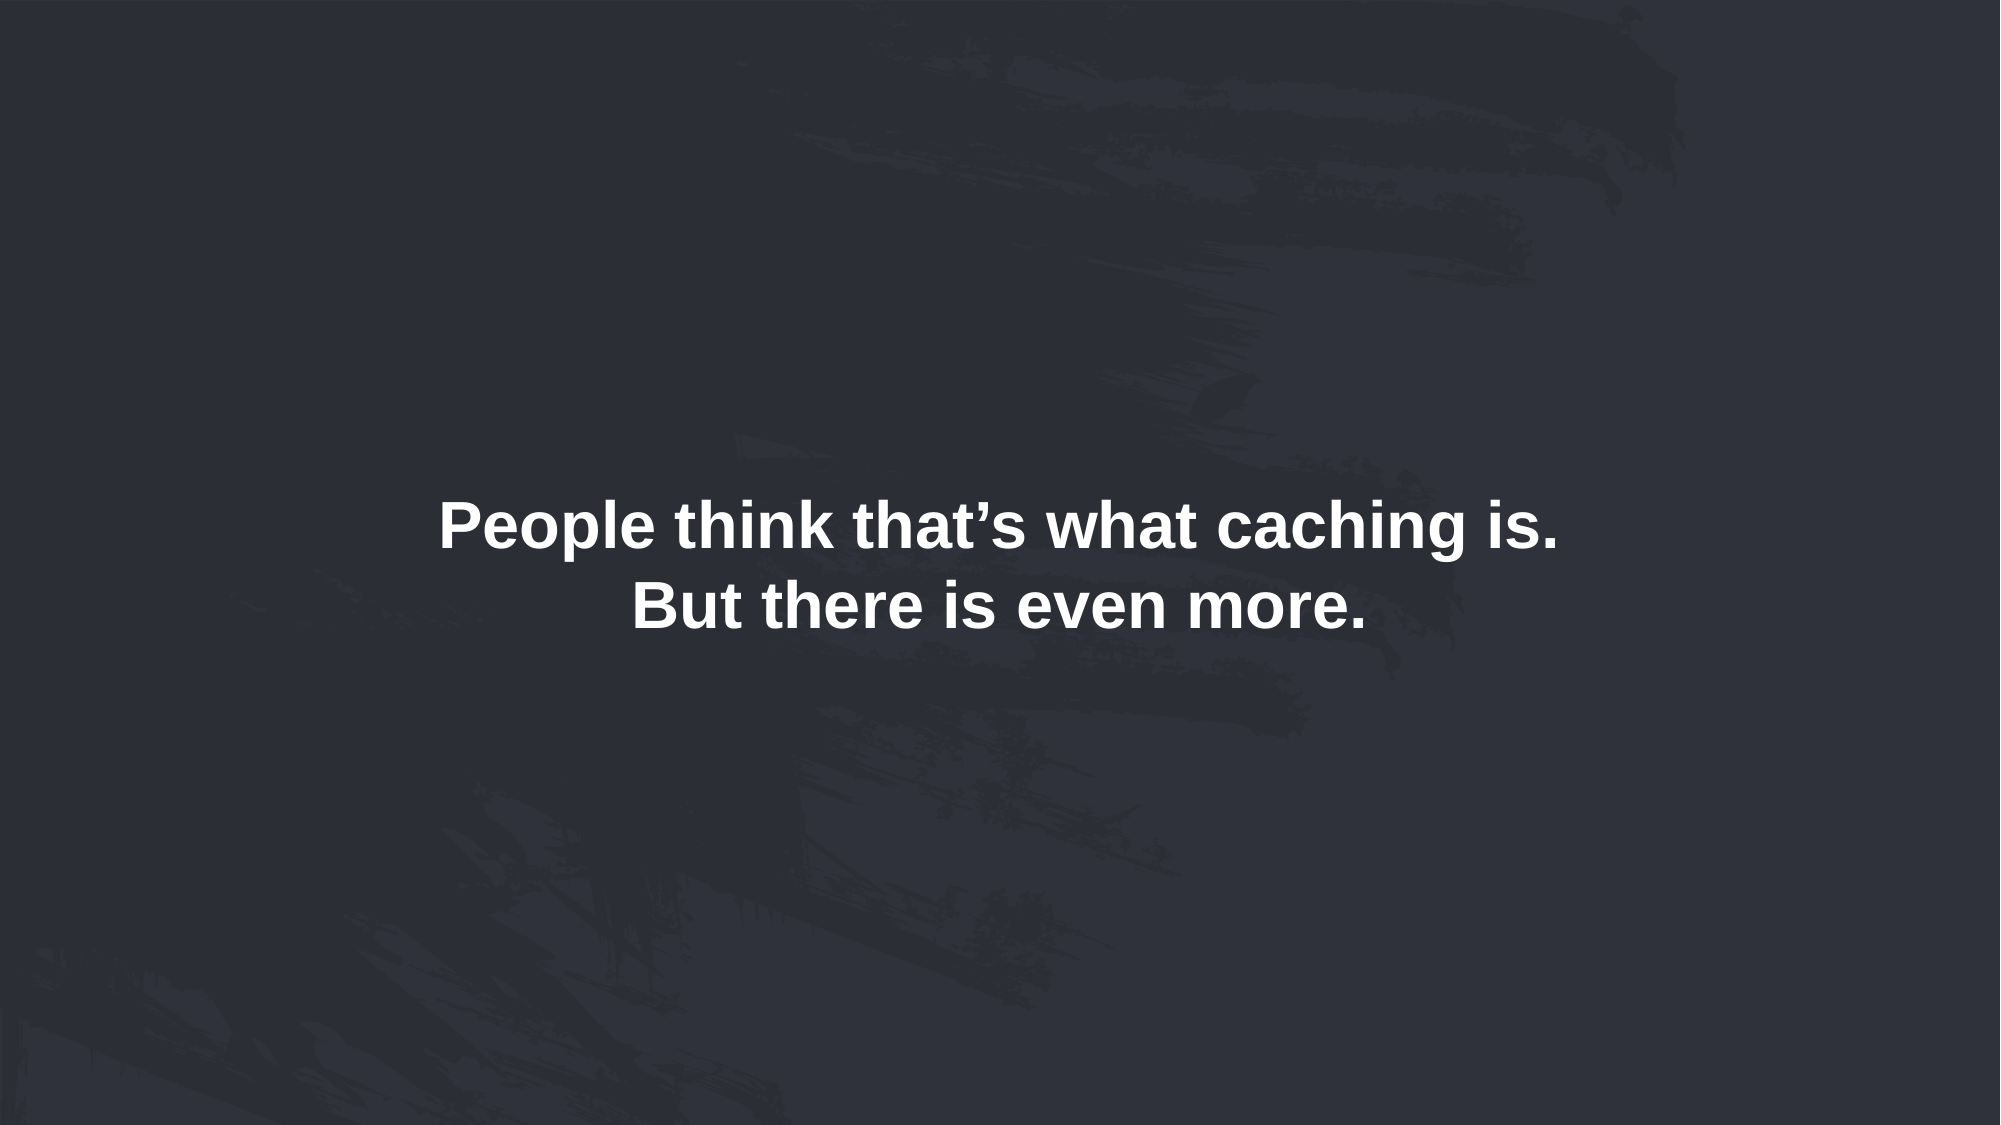

People think that’s what caching is.
But there is even more.